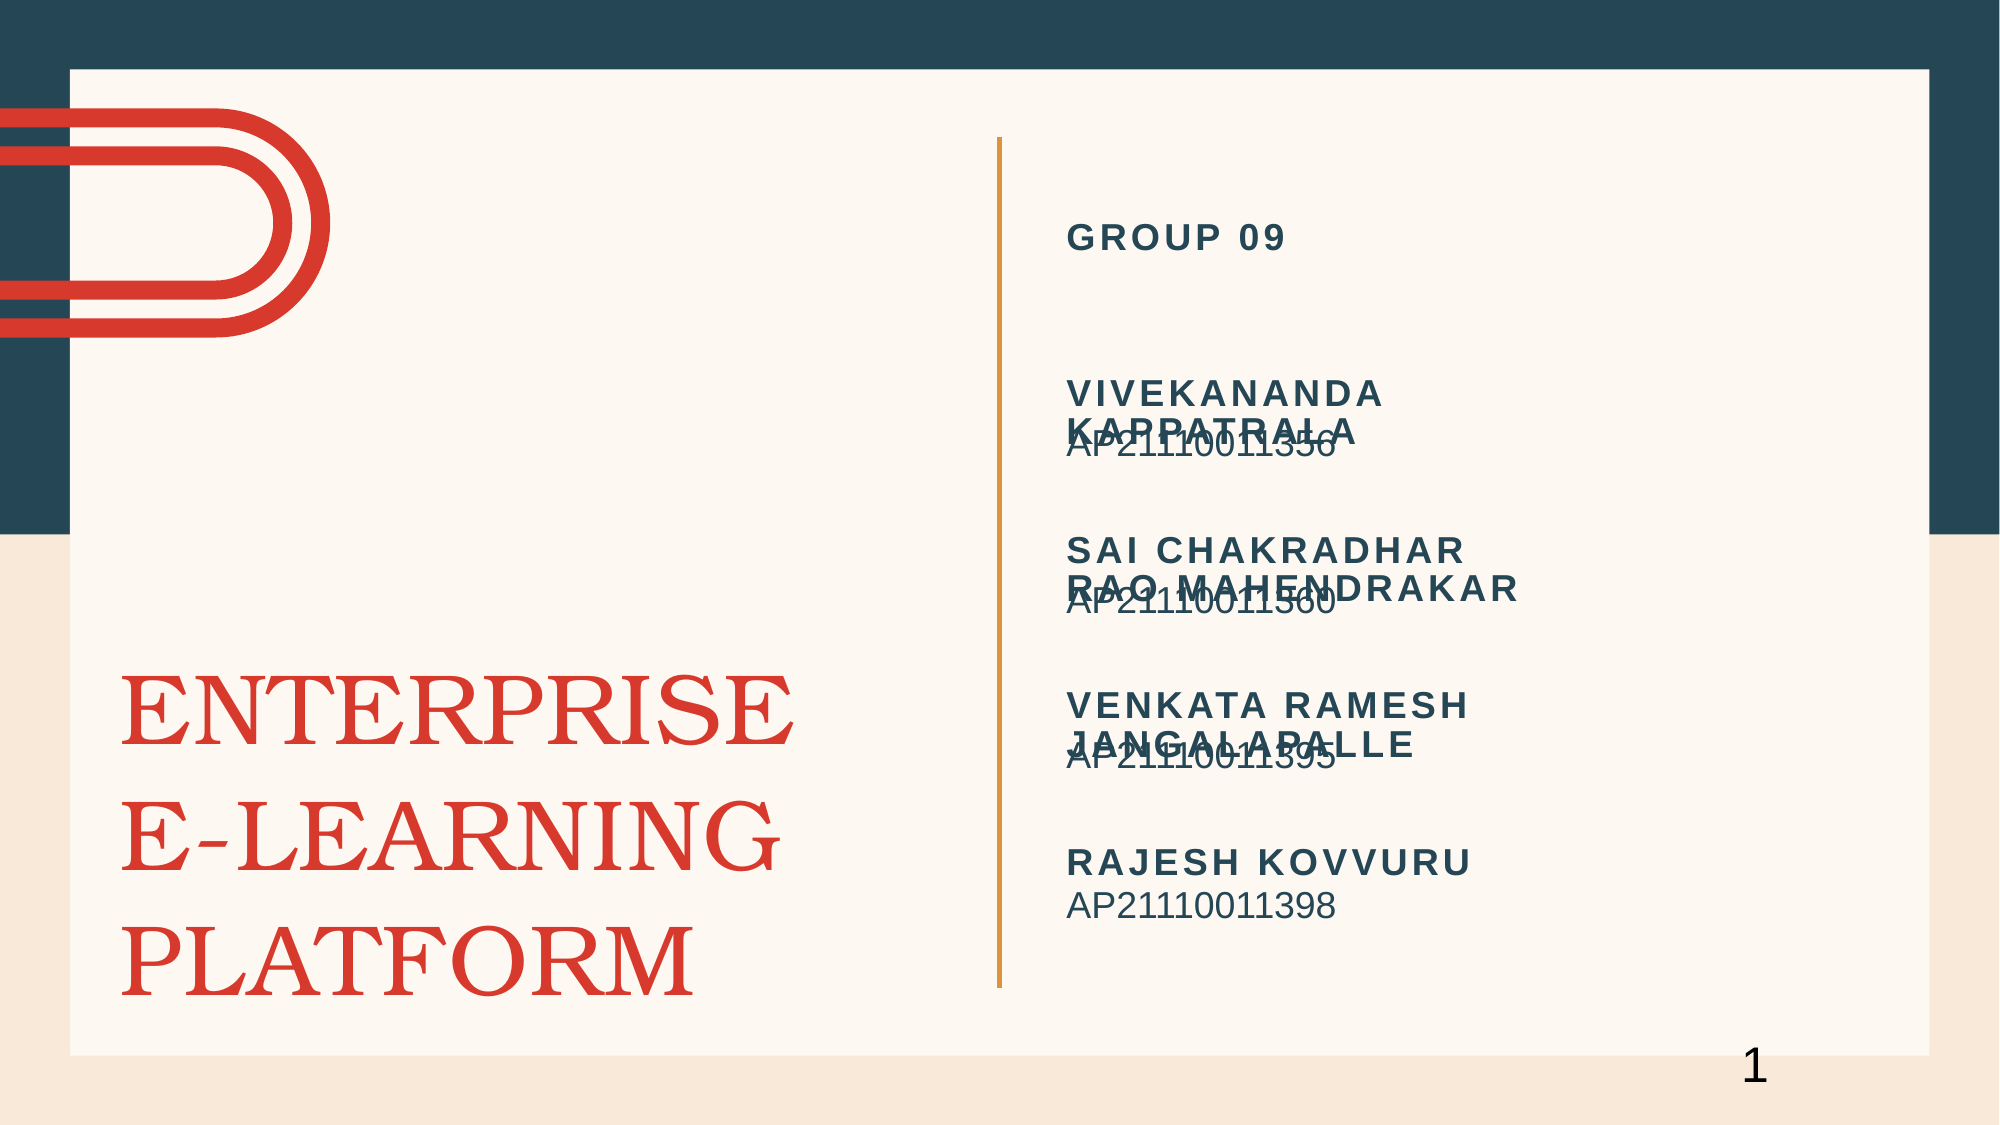

GROup 09
VIVEKANANDA kAPPATRALA
AP21110011356
# Enterprise e-learning platform
Sai chakradhar rao mahendrakar
AP21110011360
Venkata Ramesh Jangalapalle
AP21110011395
Rajesh kovvuru
AP21110011398
1